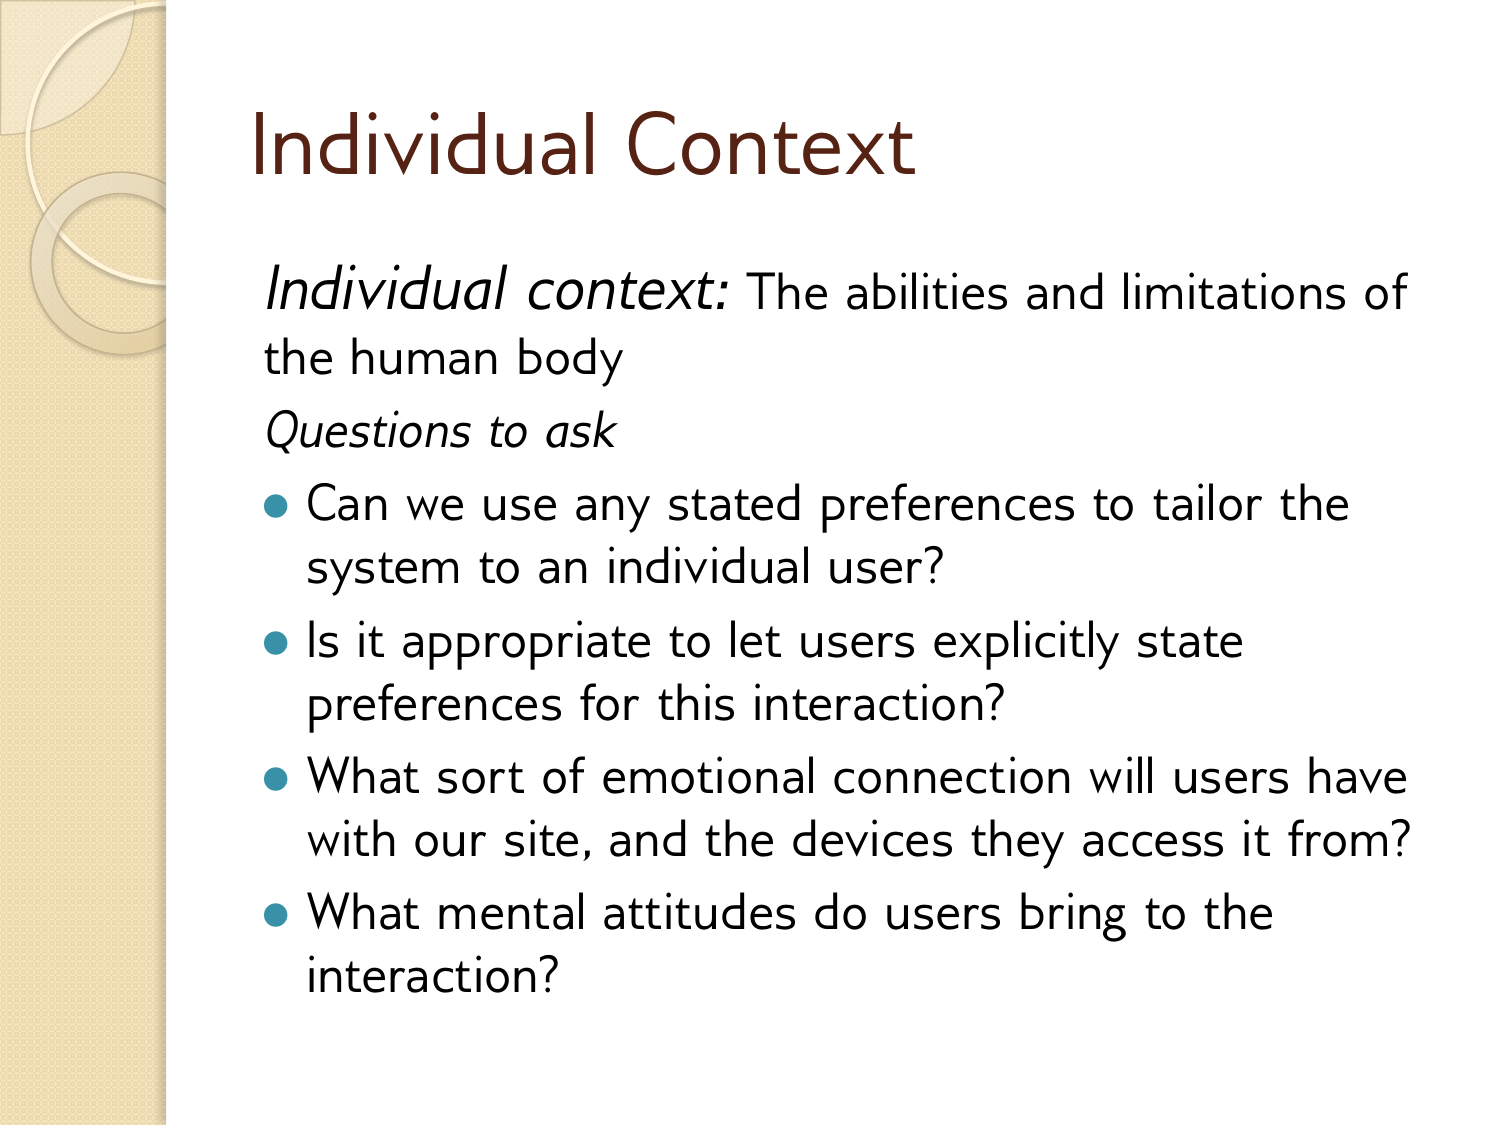

# Individual Context
Individual context: The abilities and limitations of the human body
Questions to ask
Can we use any stated preferences to tailor the system to an individual user?
Is it appropriate to let users explicitly state preferences for this interaction?
What sort of emotional connection will users have with our site, and the devices they access it from?
What mental attitudes do users bring to the interaction?